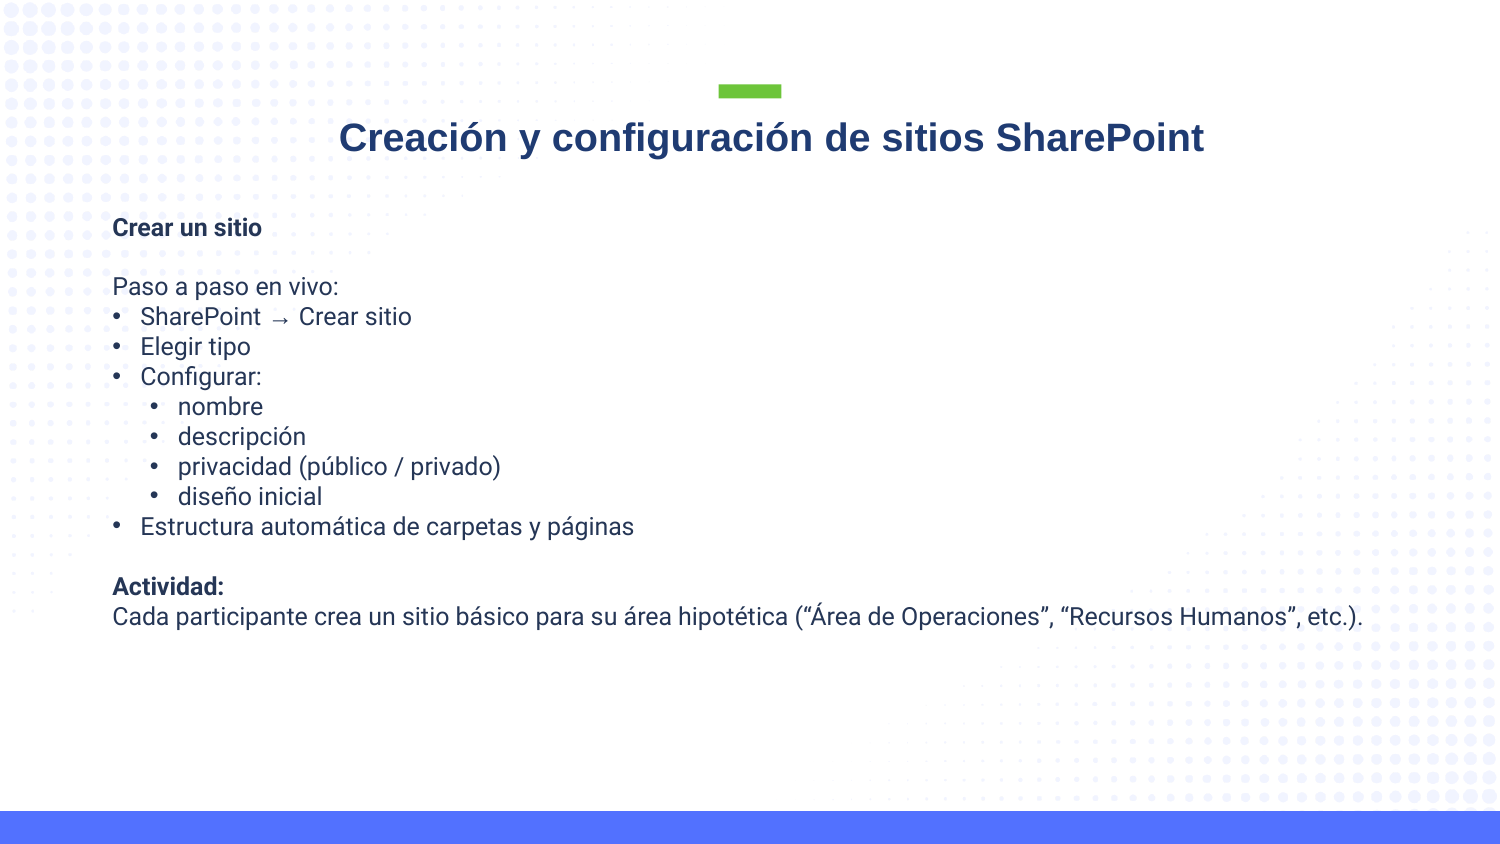

Creación y configuración de sitios SharePoint
Crear un sitio

Paso a paso en vivo:
SharePoint → Crear sitio
Elegir tipo
Configurar:
nombre
descripción
privacidad (público / privado)
diseño inicial
Estructura automática de carpetas y páginas

Actividad:
Cada participante crea un sitio básico para su área hipotética (“Área de Operaciones”, “Recursos Humanos”, etc.).